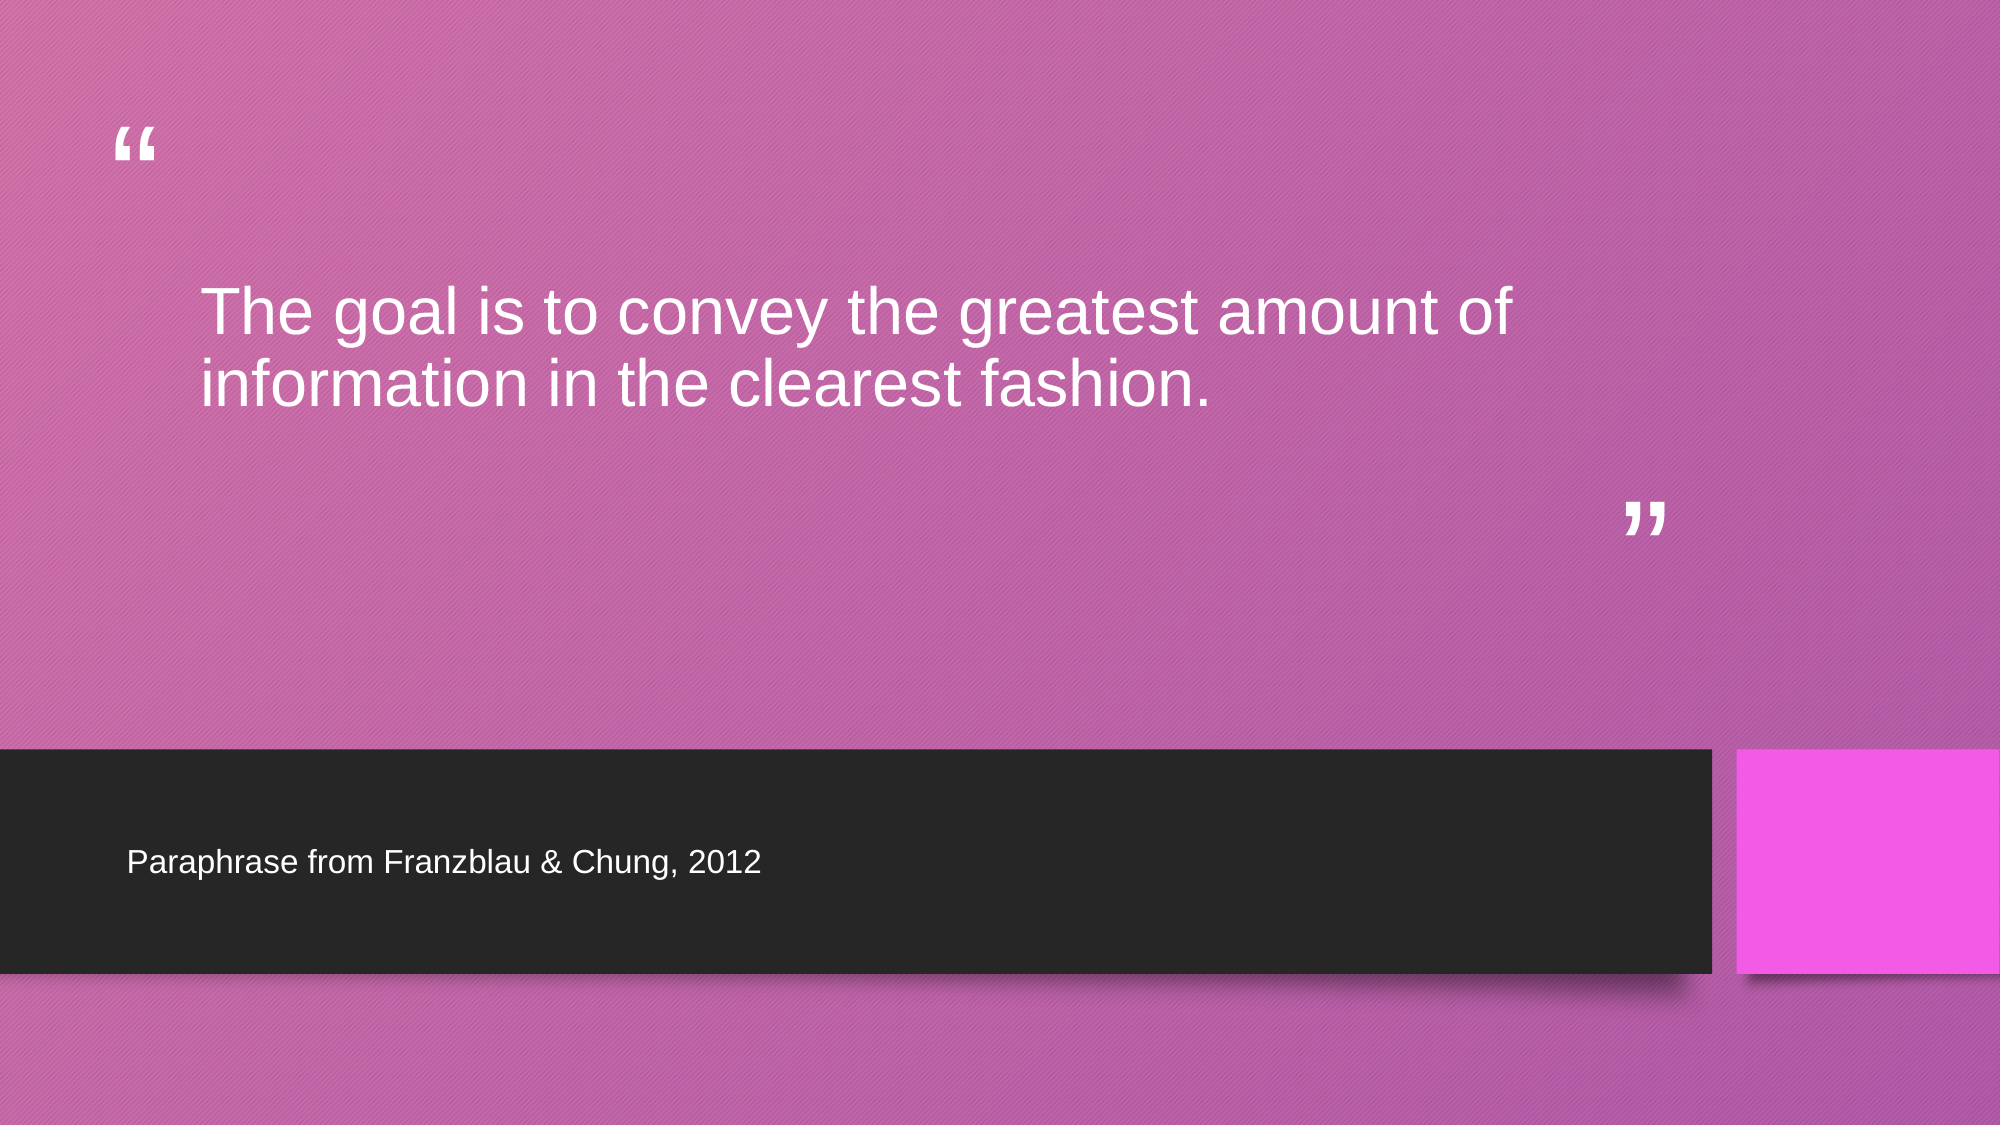

# The goal is to convey the greatest amount of information in the clearest fashion.

Paraphrase from Franzblau & Chung, 2012